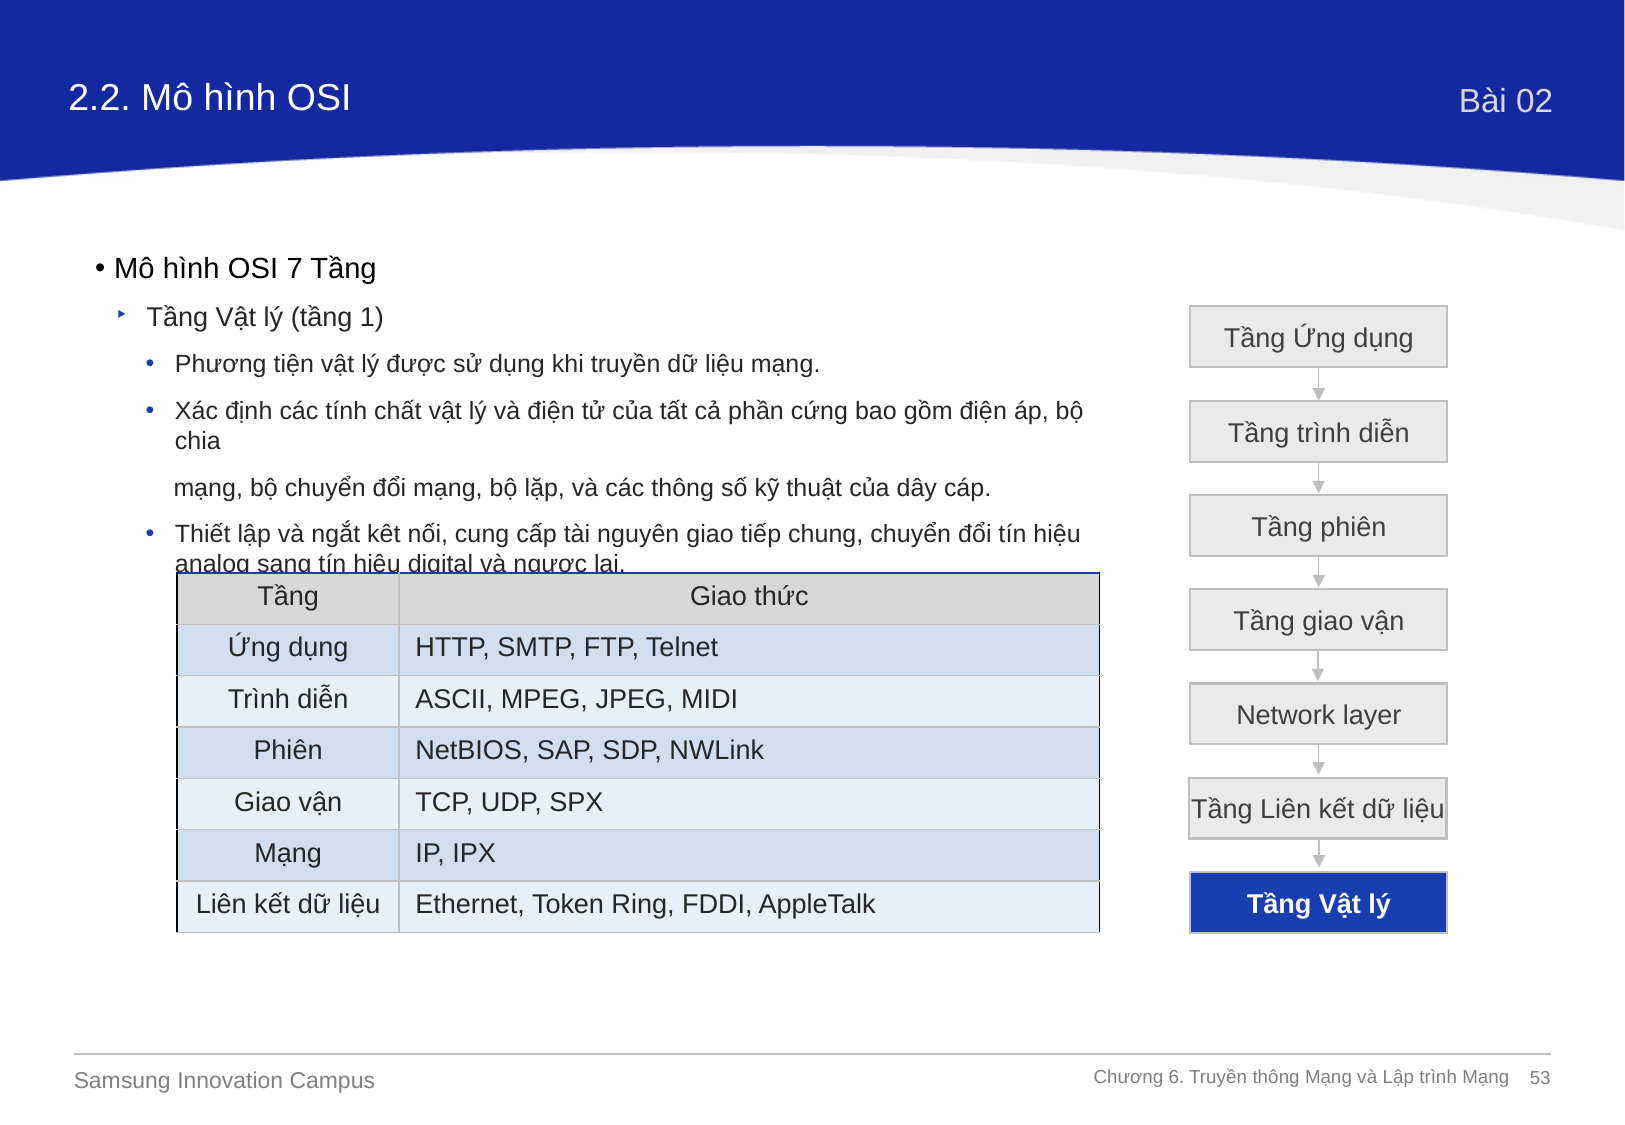

2.2. Mô hình OSI
Bài 02
Mô hình OSI 7 Tầng
Tầng Vật lý (tầng 1)
Phương tiện vật lý được sử dụng khi truyền dữ liệu mạng.
Xác định các tính chất vật lý và điện tử của tất cả phần cứng bao gồm điện áp, bộ chia
    mạng, bộ chuyển đổi mạng, bộ lặp, và các thông số kỹ thuật của dây cáp.
Thiết lập và ngắt kêt nối, cung cấp tài nguyên giao tiếp chung, chuyển đổi tín hiệu analog sang tín hiệu digital và ngược lại.

Tầng Ứng dụng
Tầng trình diễn
Tầng phiên
Tầng giao vận
Network layer
Tầng Liên kết dữ liệu
Tầng Vật lý
| Tầng | Giao thức |
| --- | --- |
| Ứng dụng | HTTP, SMTP, FTP, Telnet |
| Trình diễn | ASCII, MPEG, JPEG, MIDI |
| Phiên | NetBIOS, SAP, SDP, NWLink |
| Giao vận | TCP, UDP, SPX |
| Mạng | IP, IPX |
| Liên kết dữ liệu | Ethernet, Token Ring, FDDI, AppleTalk |